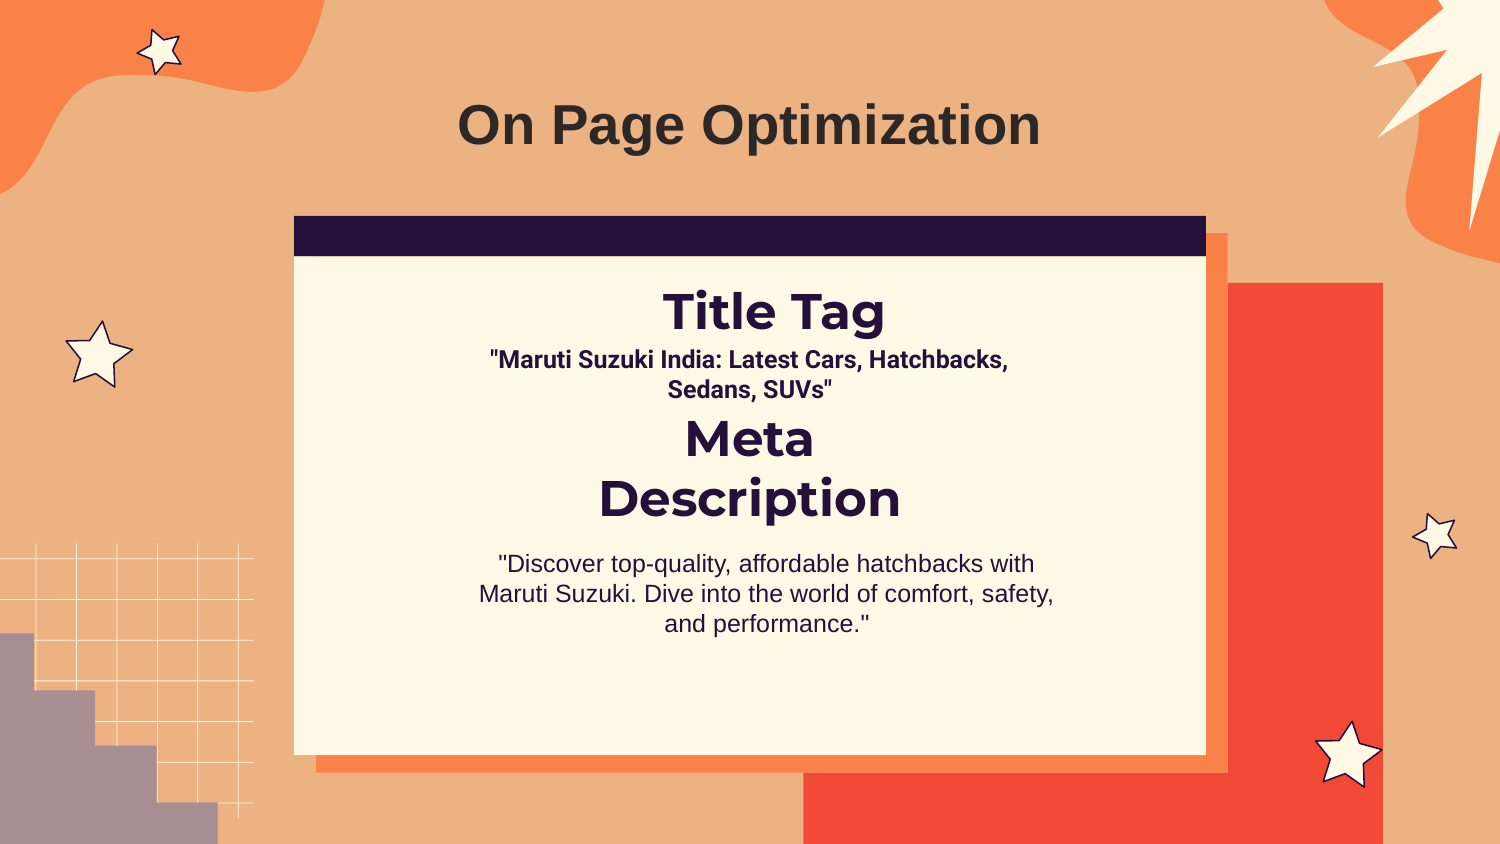

# On Page Optimization

Title Tag
"Maruti Suzuki India: Latest Cars, Hatchbacks, Sedans, SUVs"
Meta Description
"Discover top-quality, affordable hatchbacks with Maruti Suzuki. Dive into the world of comfort, safety, and performance."